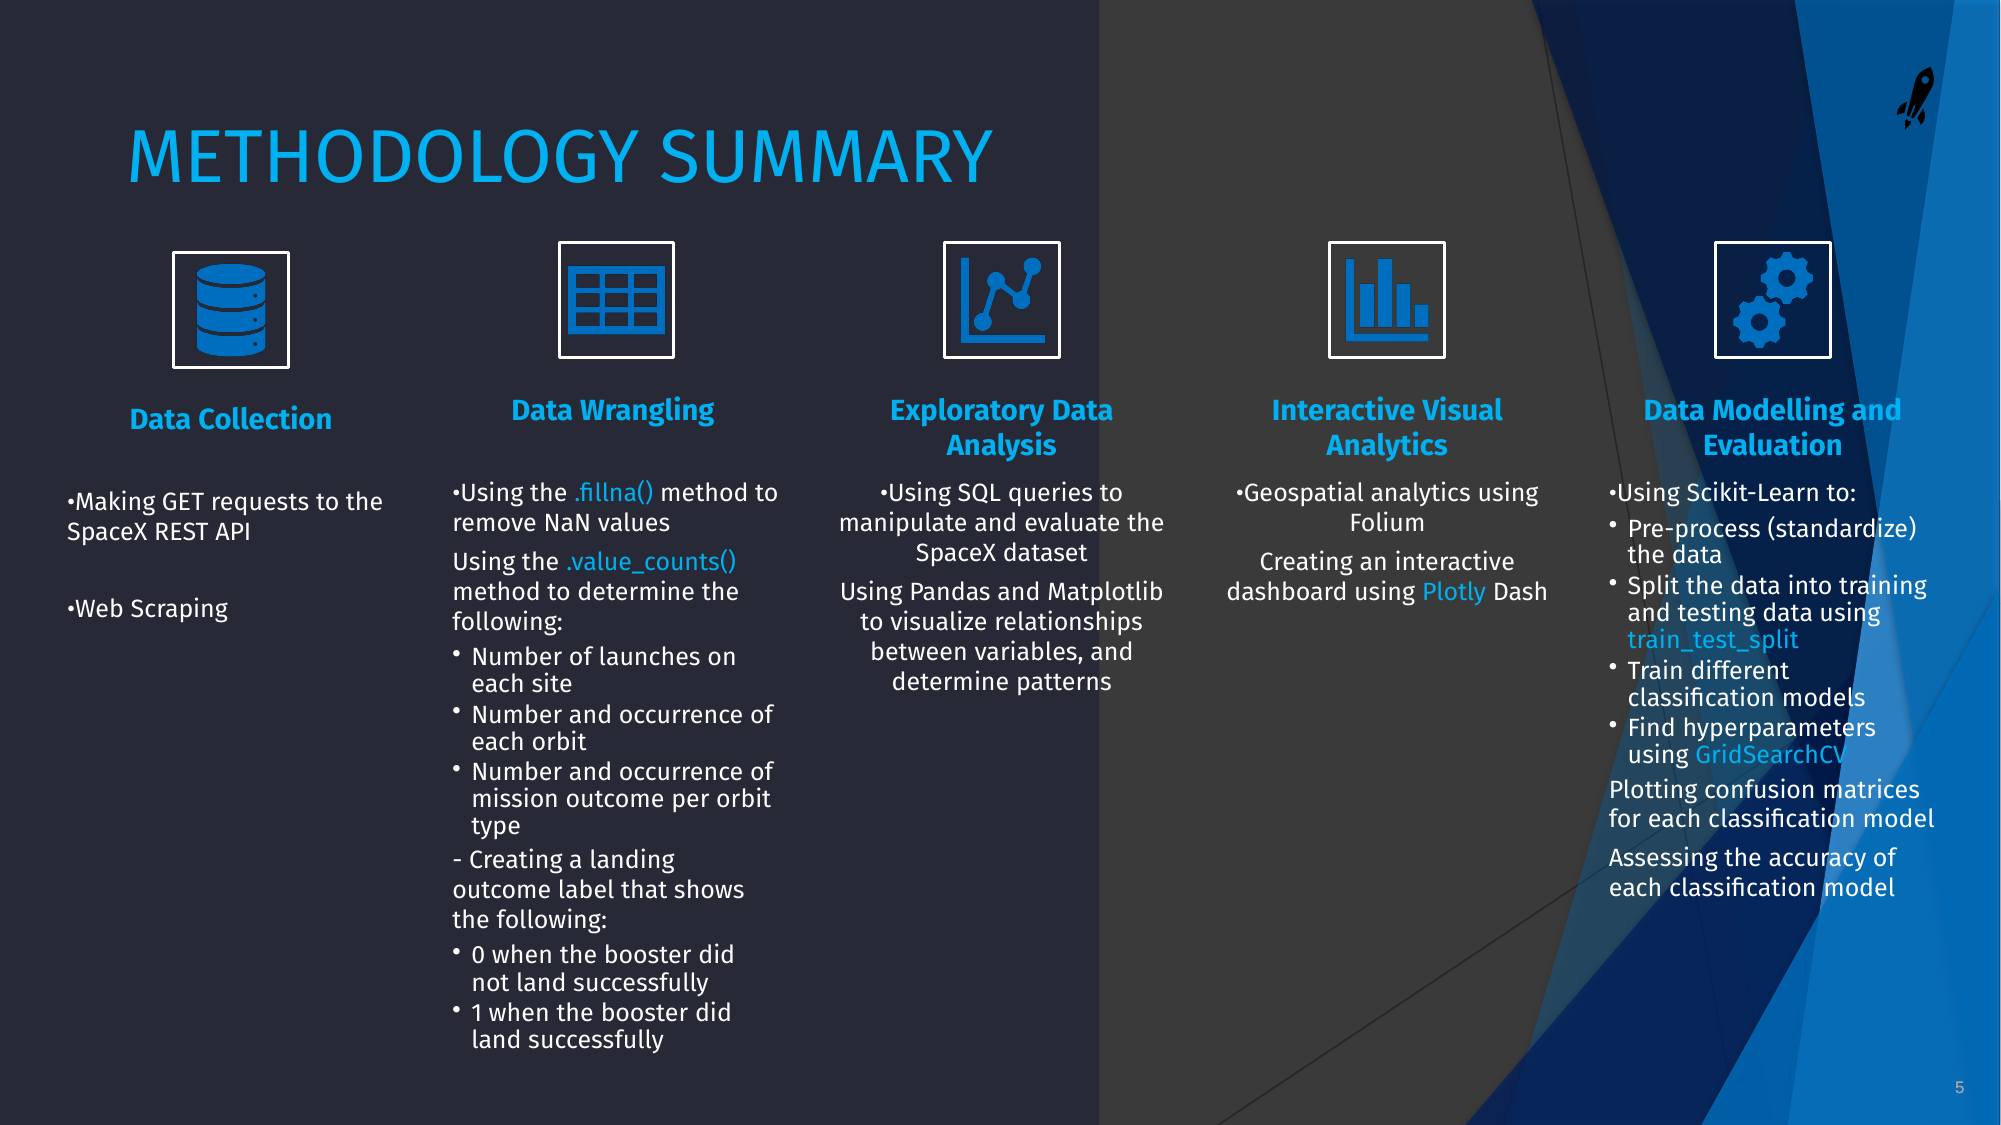

# METHODOLOGY SUMMARY
Data Collection
•Making GET requests to the SpaceX REST API

•Web Scraping
Data Wrangling
•Using the .fillna() method to remove NaN values
Using the .value_counts() method to determine the following:
Number of launches on each site
Number and occurrence of each orbit
Number and occurrence of mission outcome per orbit type
- Creating a landing outcome label that shows the following:
0 when the booster did not land successfully
1 when the booster did land successfully
Exploratory Data Analysis
•Using SQL queries to manipulate and evaluate the SpaceX dataset
Using Pandas and Matplotlib to visualize relationships between variables, and determine patterns
Interactive Visual Analytics
•Geospatial analytics using Folium
Creating an interactive dashboard using Plotly Dash
Data Modelling and Evaluation
•Using Scikit-Learn to:
Pre-process (standardize) the data
Split the data into training and testing data using train_test_split
Train different classification models
Find hyperparameters using GridSearchCV
Plotting confusion matrices for each classification model
Assessing the accuracy of each classification model